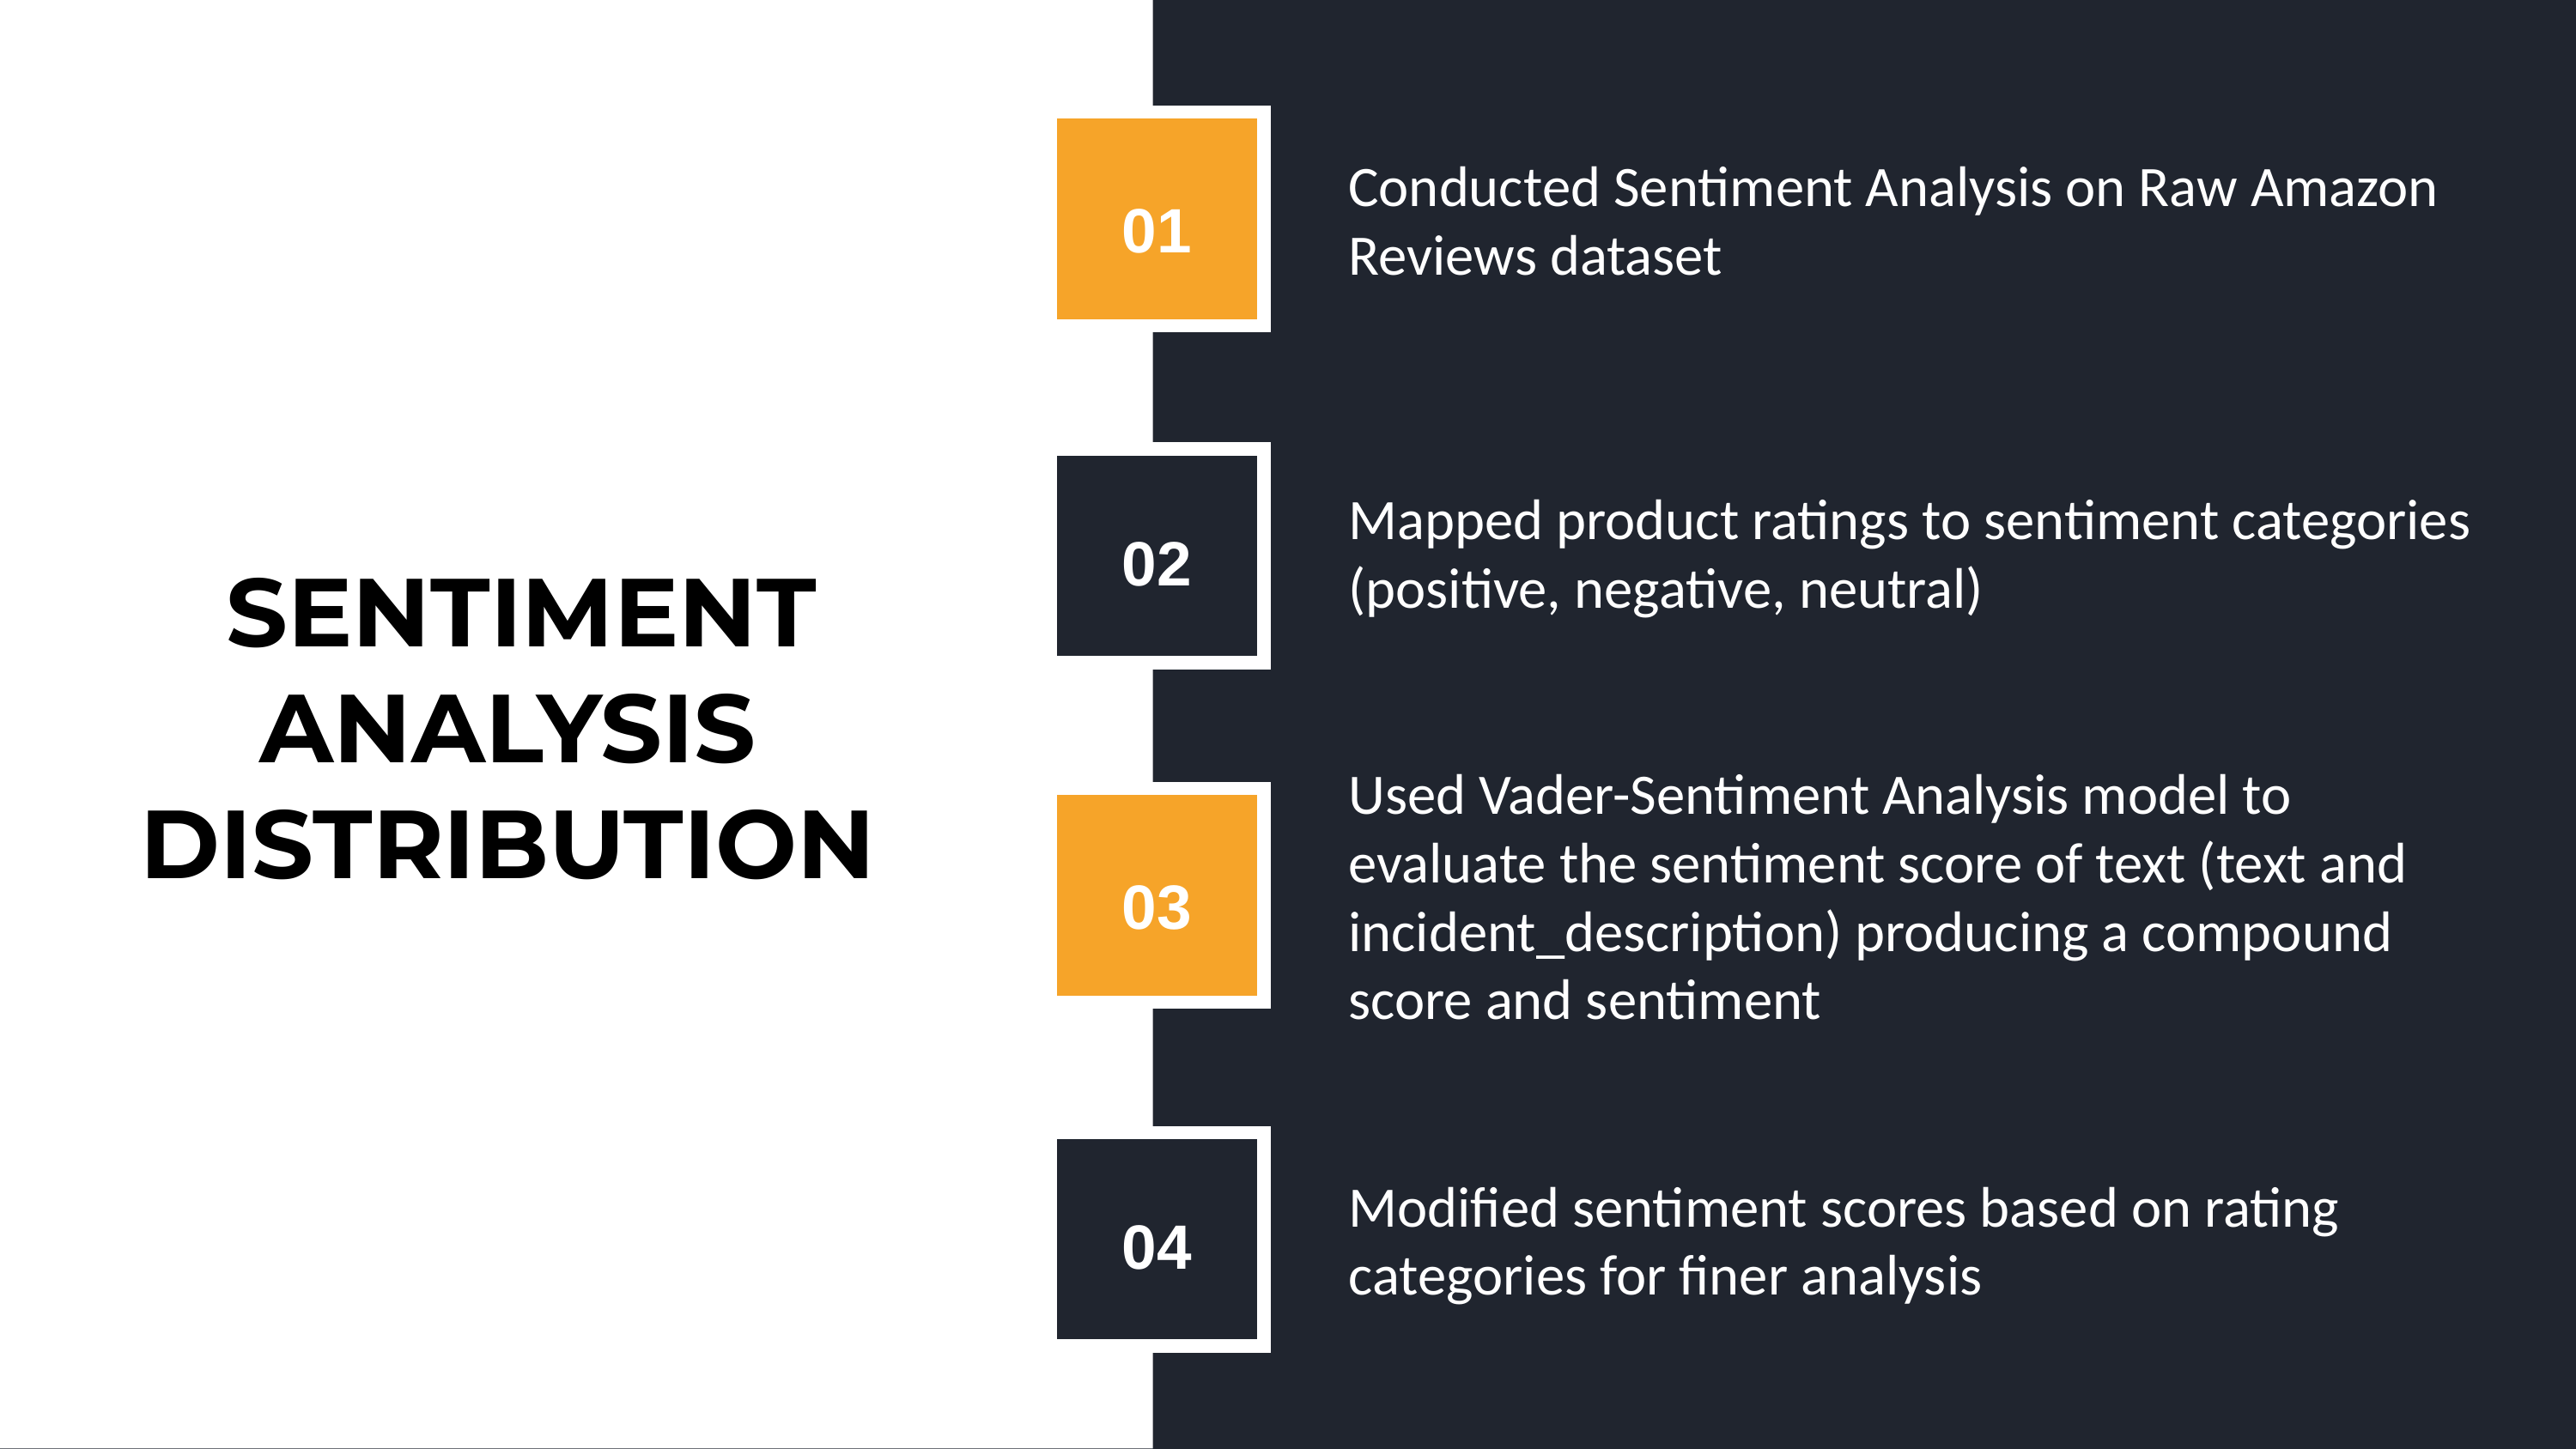

Conducted Sentiment Analysis on Raw Amazon Reviews dataset
01

Mapped product ratings to sentiment categories (positive, negative, neutral)
# SENTIMENT ANALYSIS DISTRIBUTION
02
Used Vader-Sentiment Analysis model to evaluate the sentiment score of text (text and incident_description) producing a compound score and sentiment

03

Modified sentiment scores based on rating categories for finer analysis
04